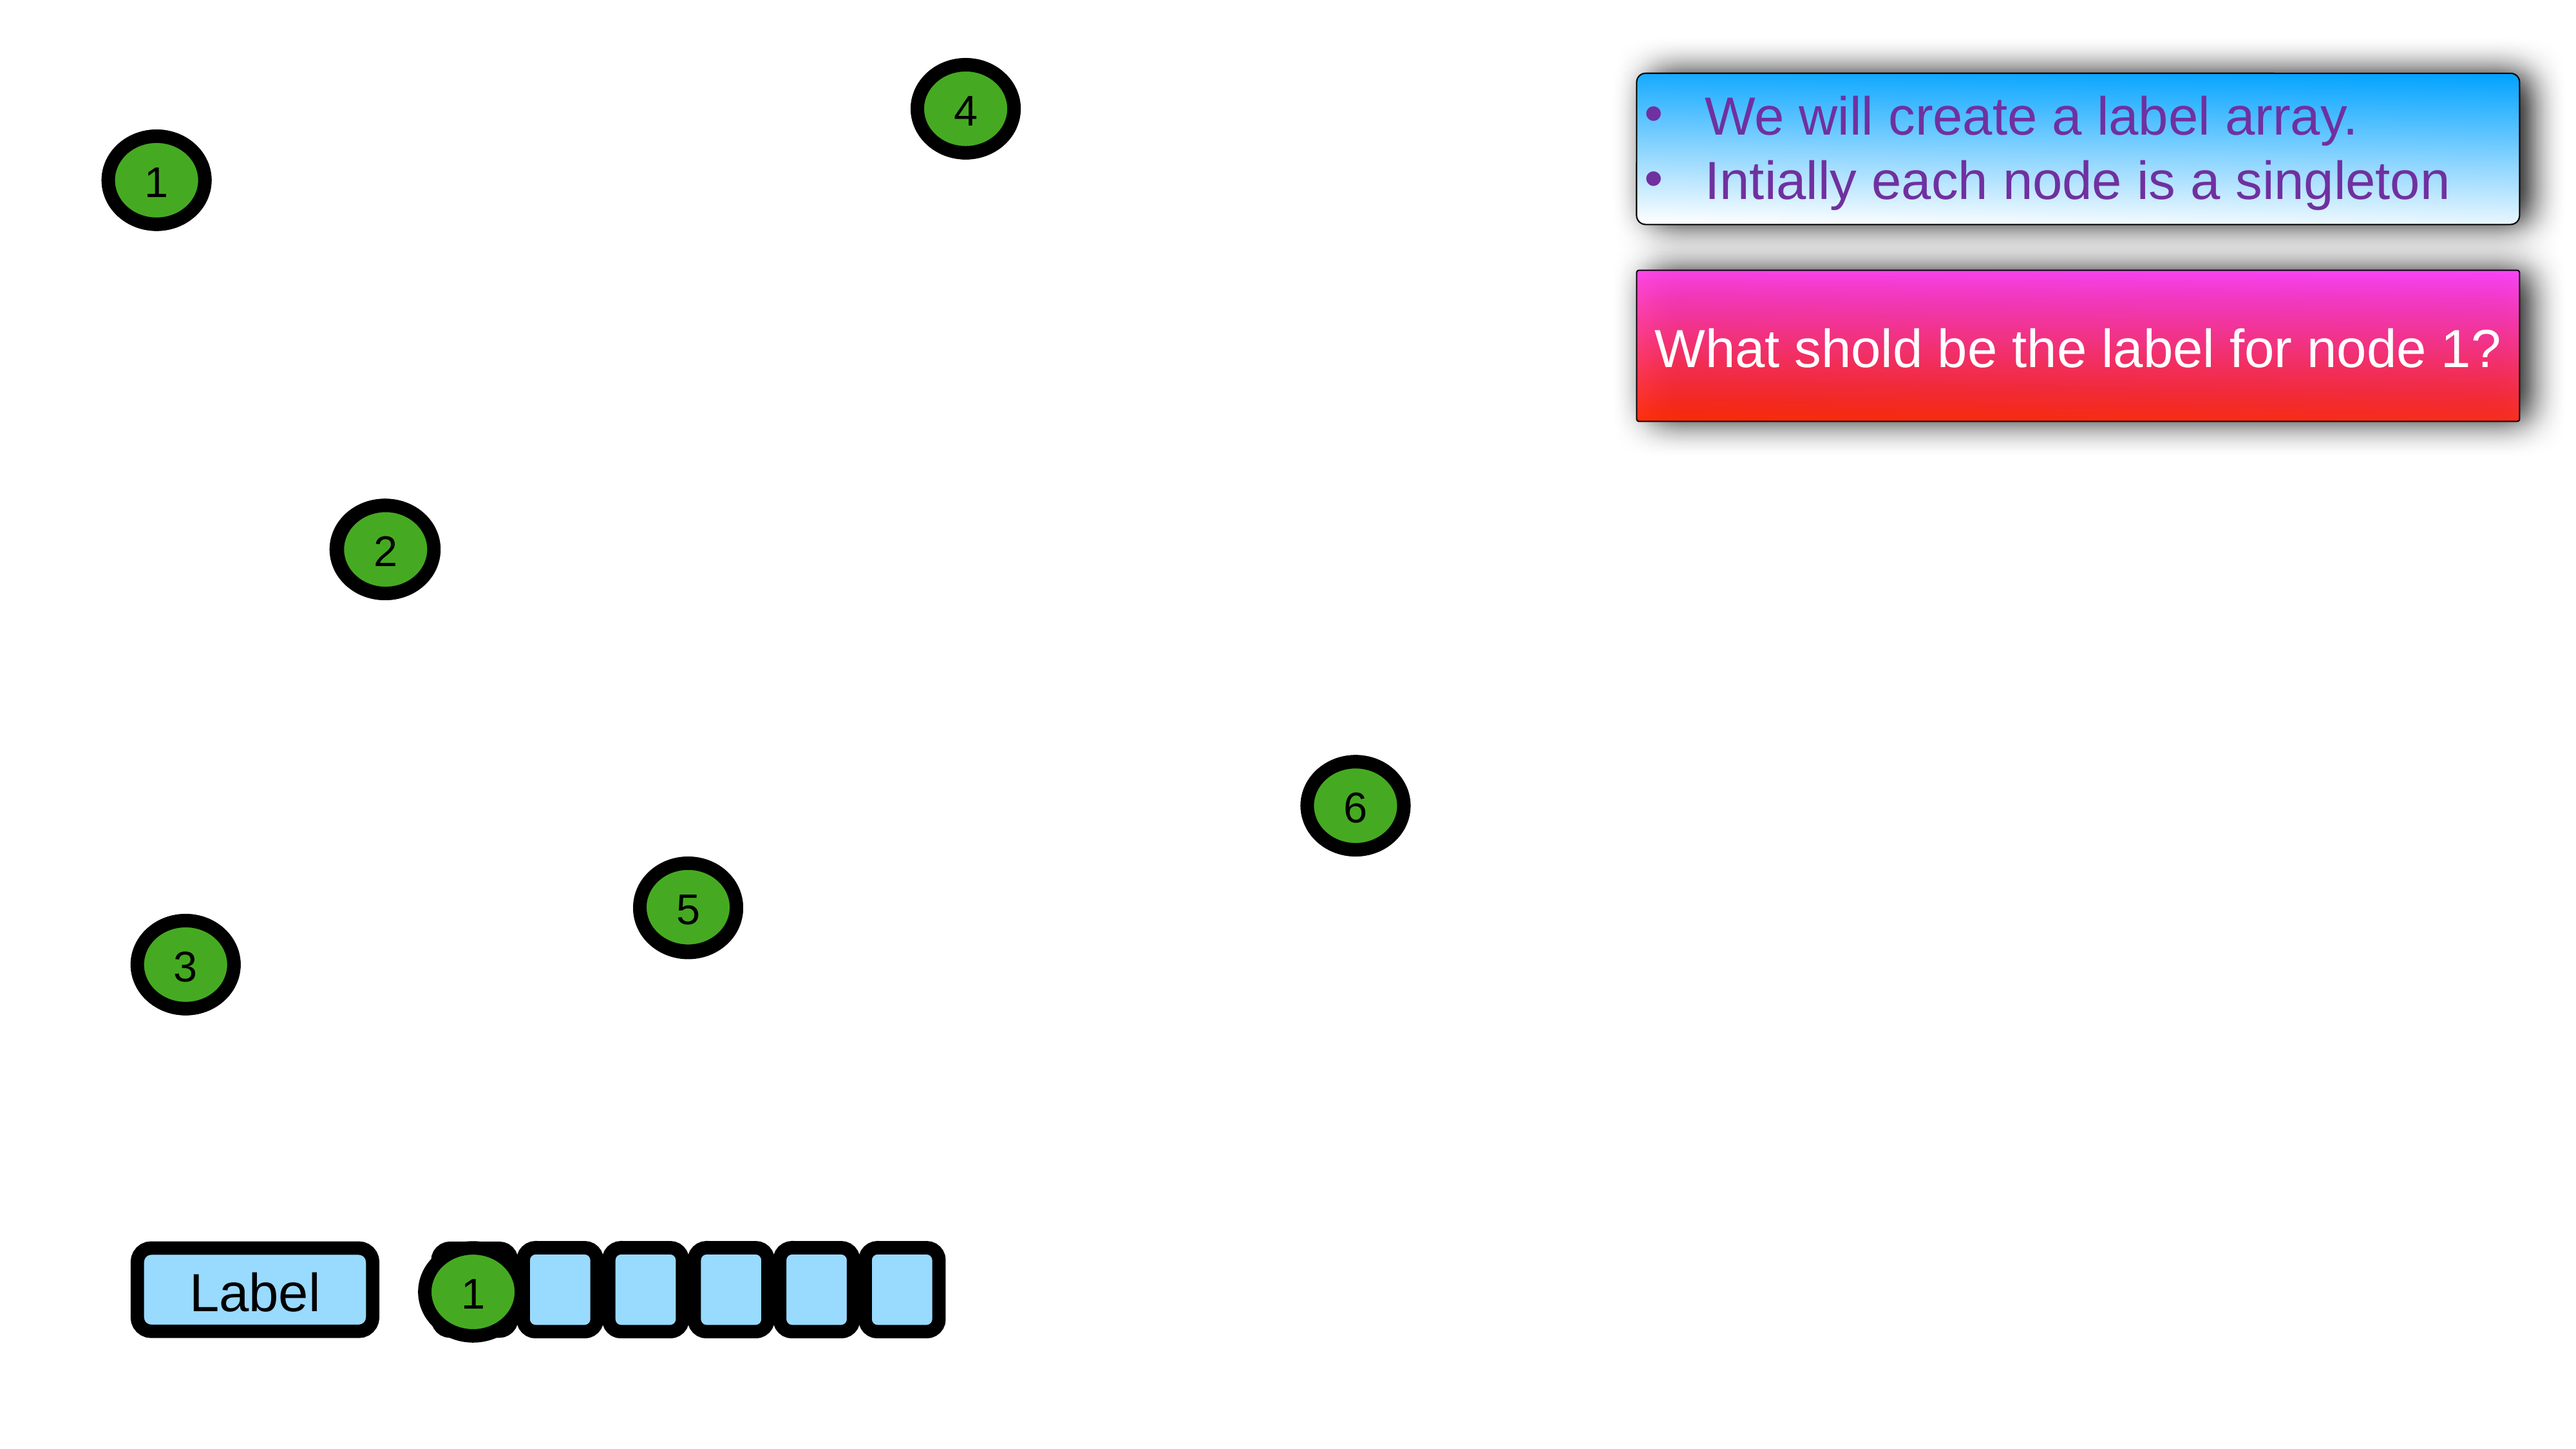

4
4
We will create a label array.
Intially each node is a singleton
1
1
What shold be the label for node 1?
2
2
6
6
5
5
3
3
Label
1
1